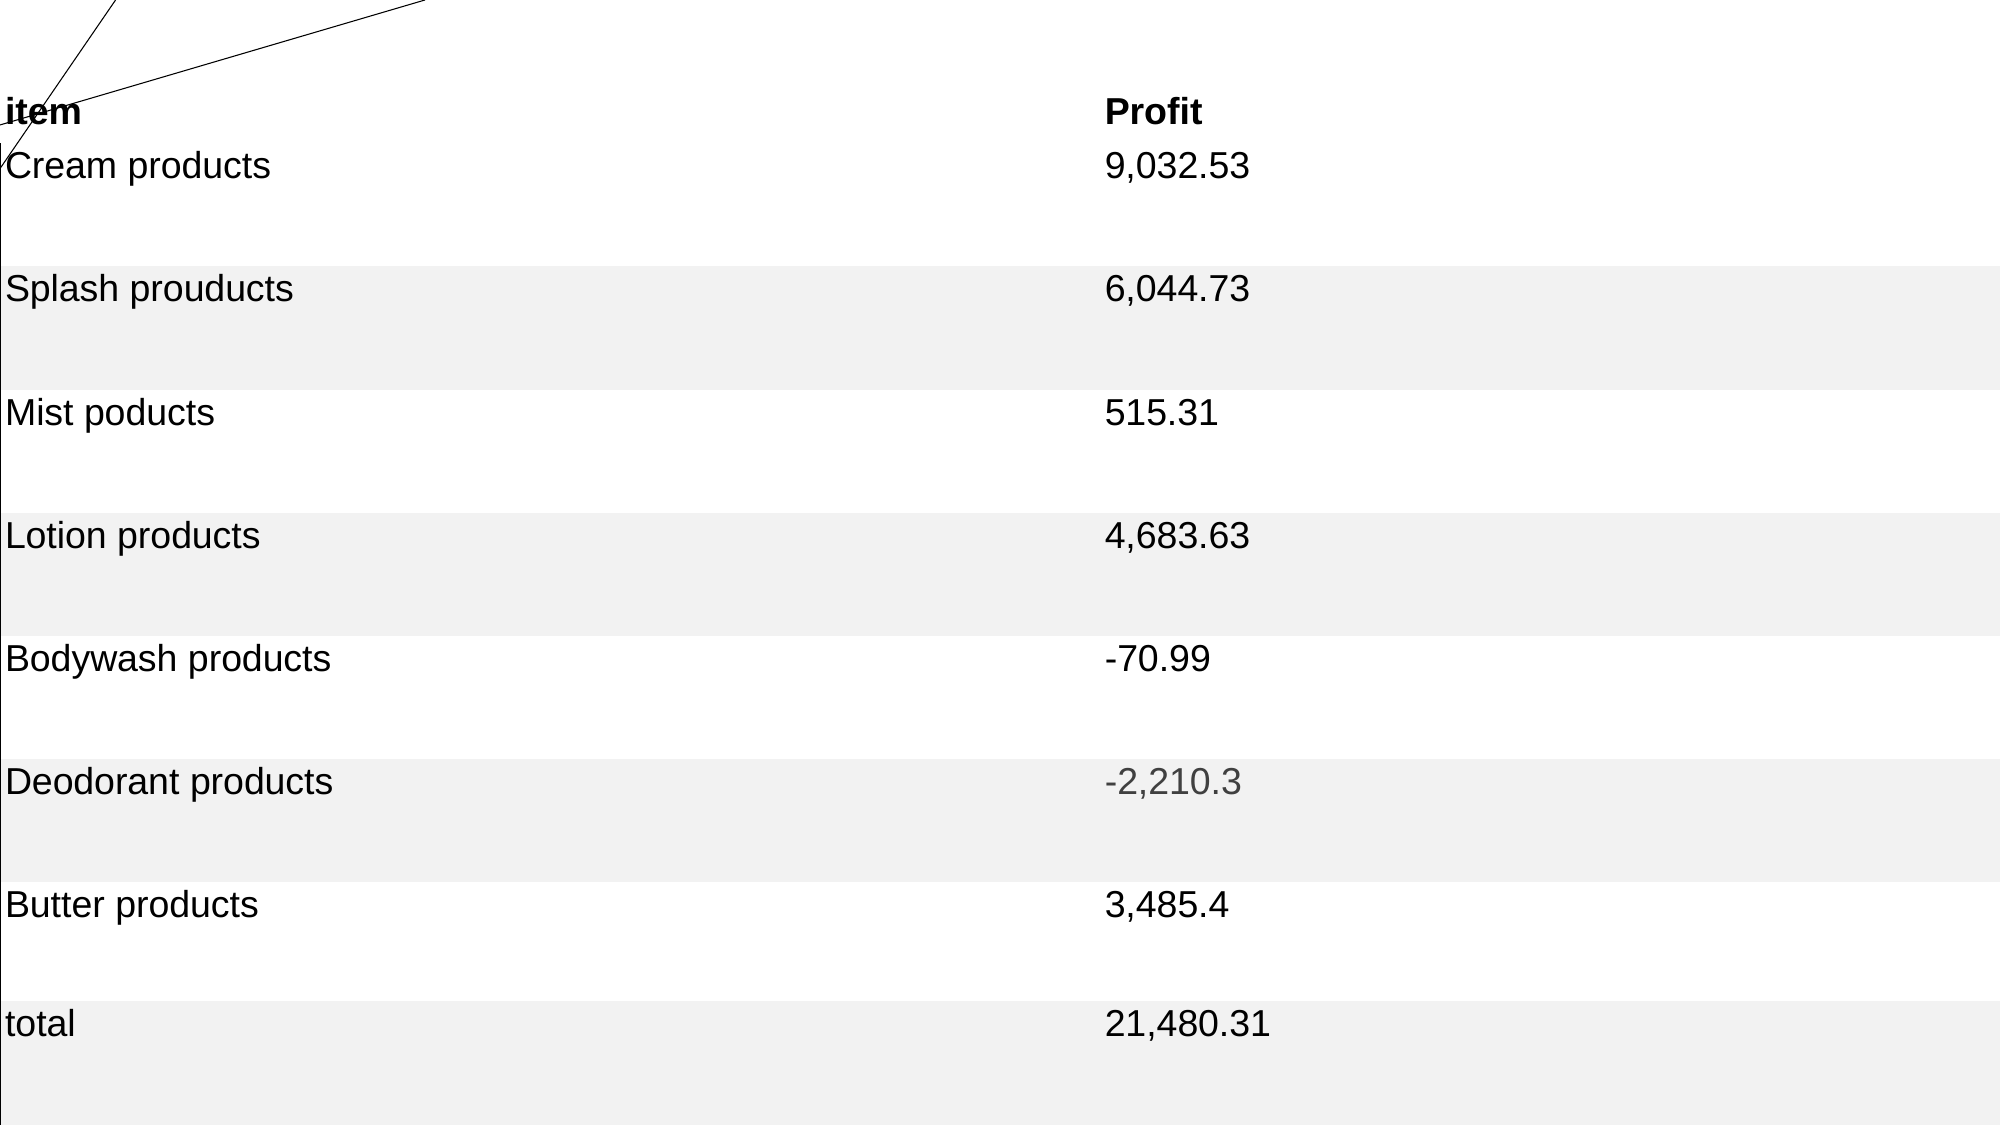

| item | Profit |
| --- | --- |
| Cream products | 9,032.53 |
| Splash prouducts | 6,044.73 |
| Mist poducts | 515.31 |
| Lotion products | 4,683.63 |
| Bodywash products | -70.99 |
| Deodorant products | -2,210.3 |
| Butter products | 3,485.4 |
| total | 21,480.31 |
16